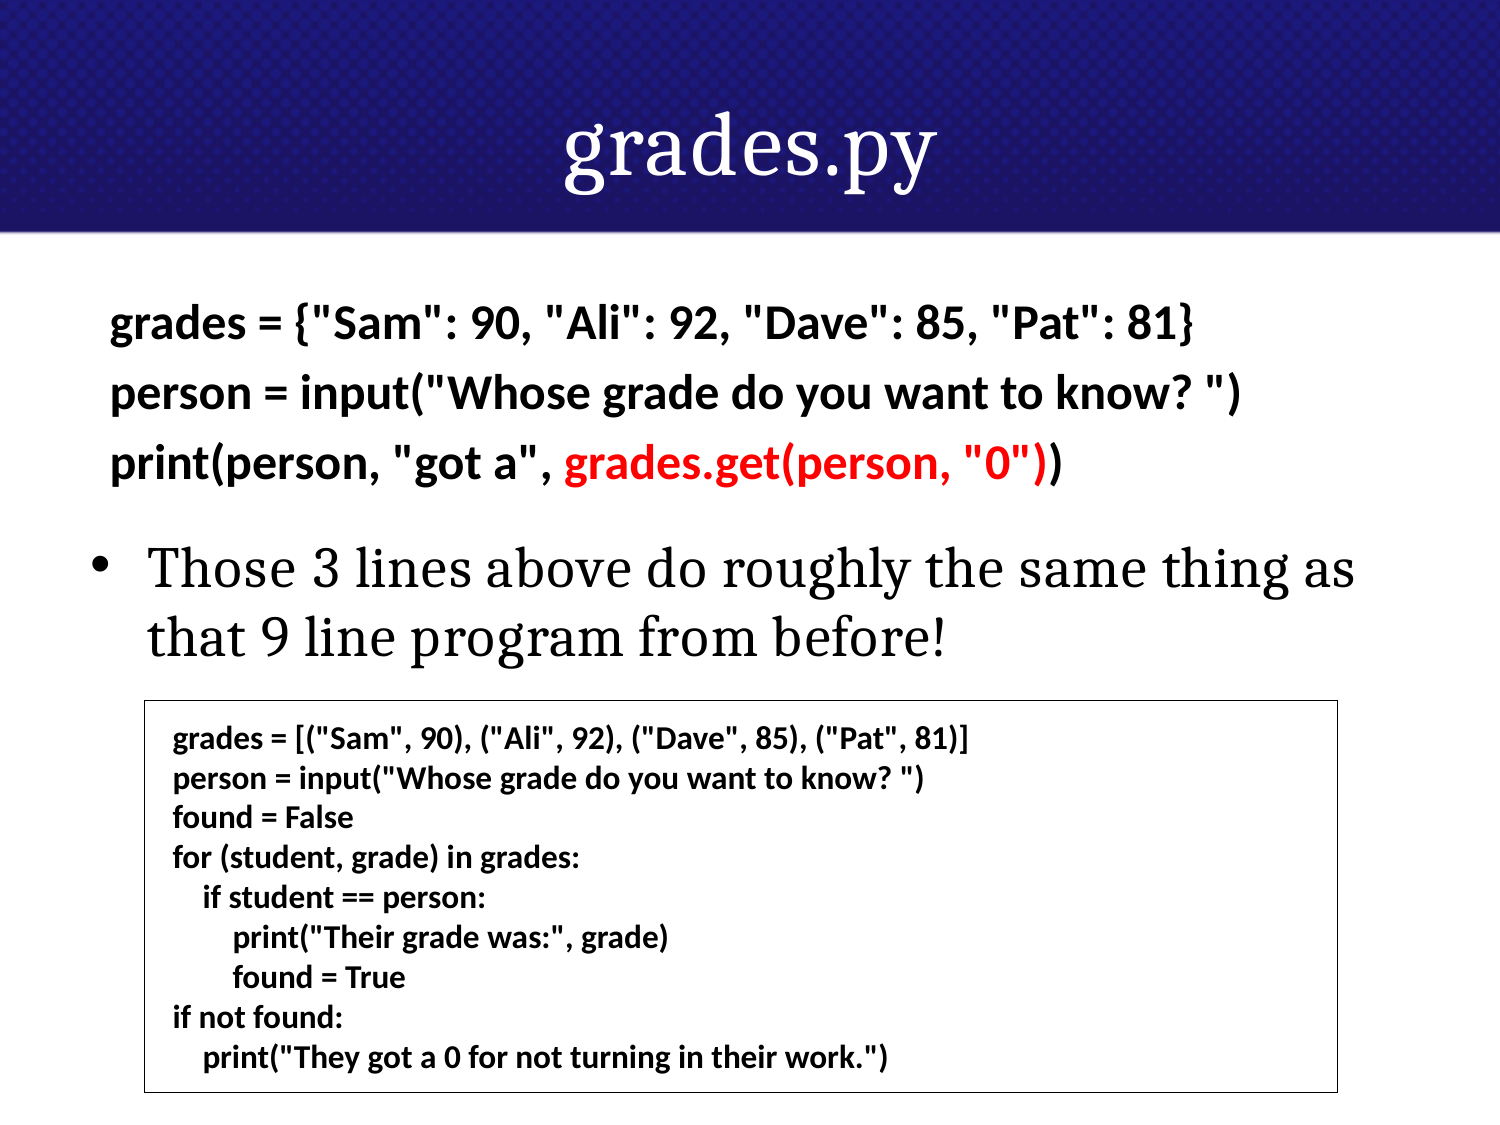

# grades.py
grades = {"Sam": 90, "Ali": 92, "Dave": 85, "Pat": 81}
person = input("Whose grade do you want to know? ")
print(person, "got a", grades.get(person, "0"))
Those 3 lines above do roughly the same thing as that 9 line program from before!
grades = [("Sam", 90), ("Ali", 92), ("Dave", 85), ("Pat", 81)]
person = input("Whose grade do you want to know? ")
found = False
for (student, grade) in grades:
    if student == person:
        print("Their grade was:", grade)
        found = True
if not found:
    print("They got a 0 for not turning in their work.")